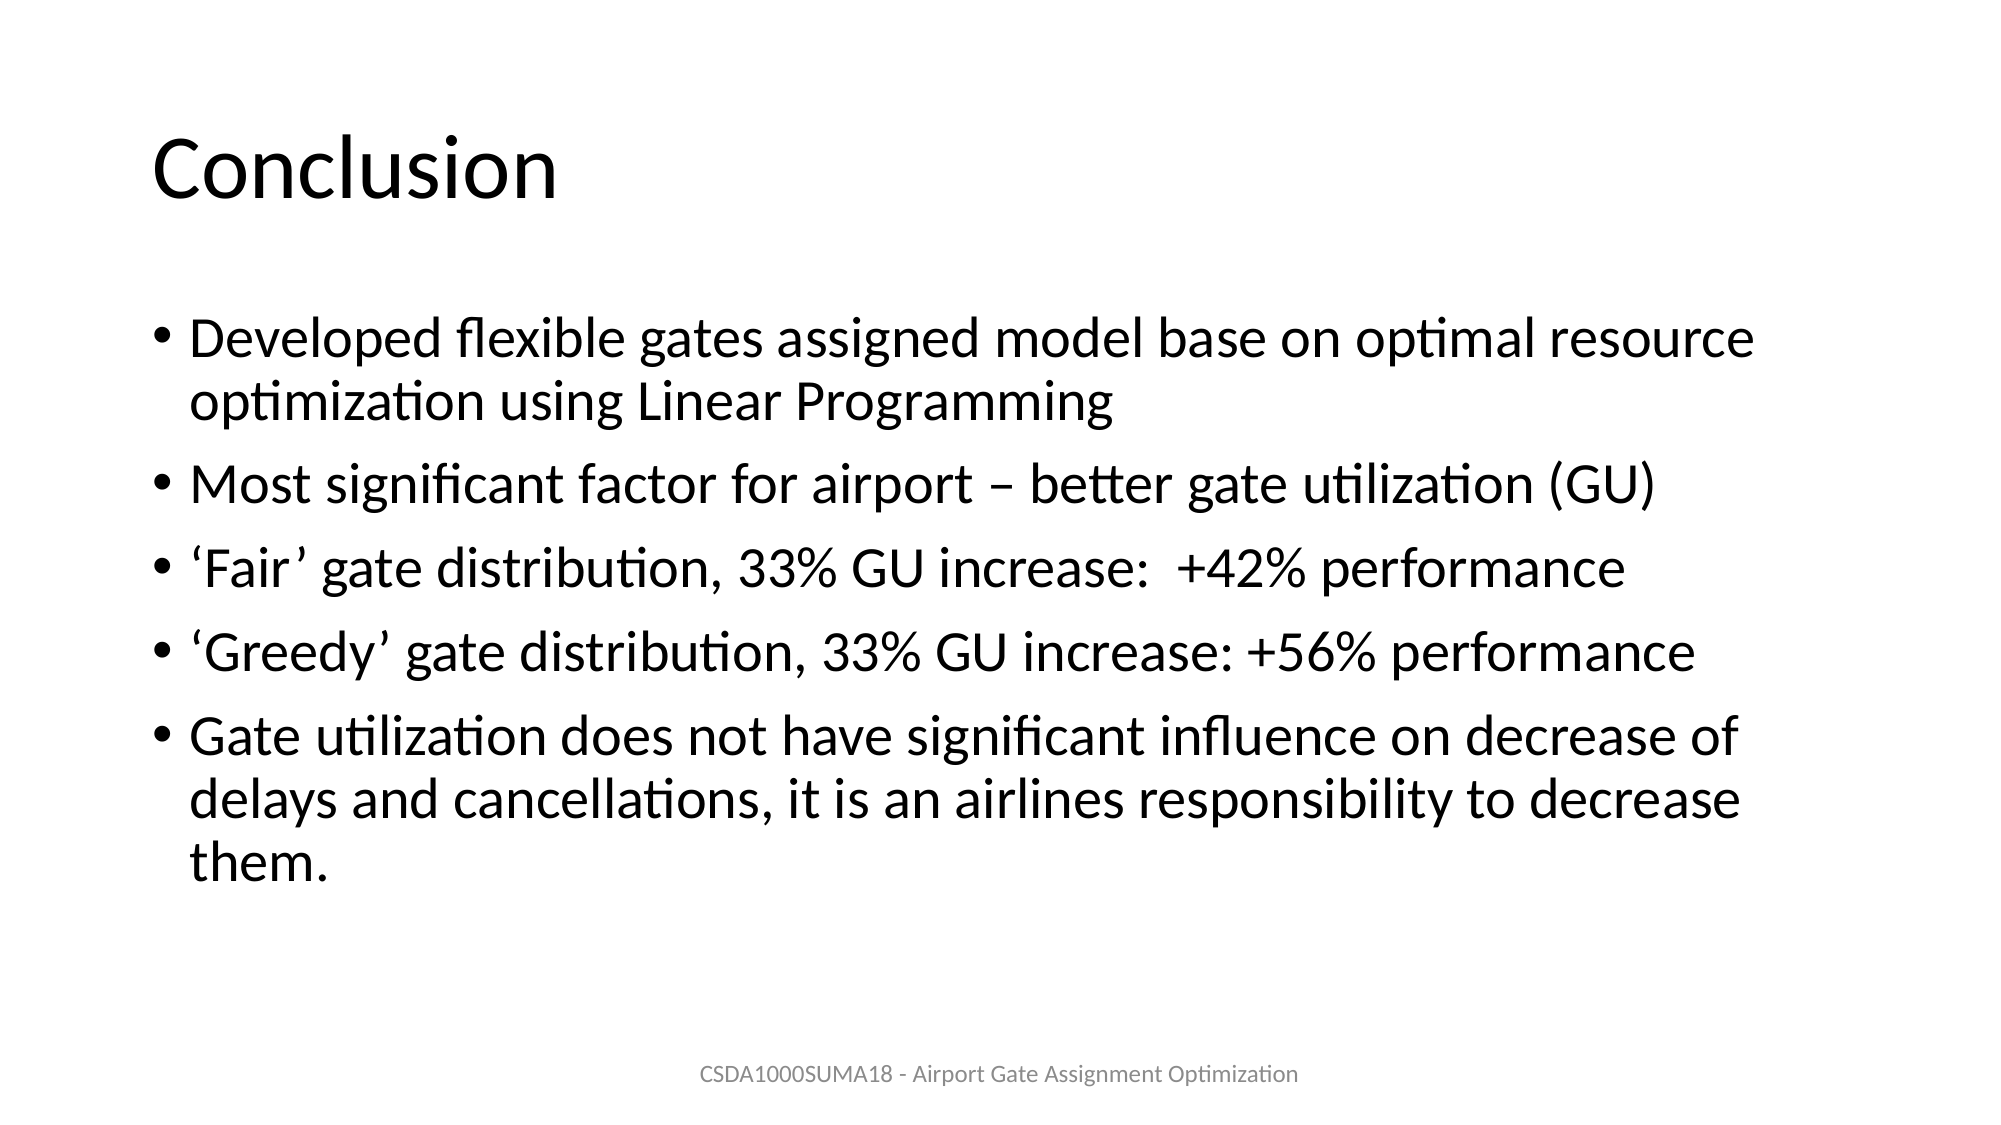

# Conclusion
Developed flexible gates assigned model base on optimal resource optimization using Linear Programming
Most significant factor for airport – better gate utilization (GU)
‘Fair’ gate distribution, 33% GU increase:  +42% performance
‘Greedy’ gate distribution, 33% GU increase: +56% performance
Gate utilization does not have significant influence on decrease of delays and cancellations, it is an airlines responsibility to decrease them.
CSDA1000SUMA18 - Airport Gate Assignment Optimization